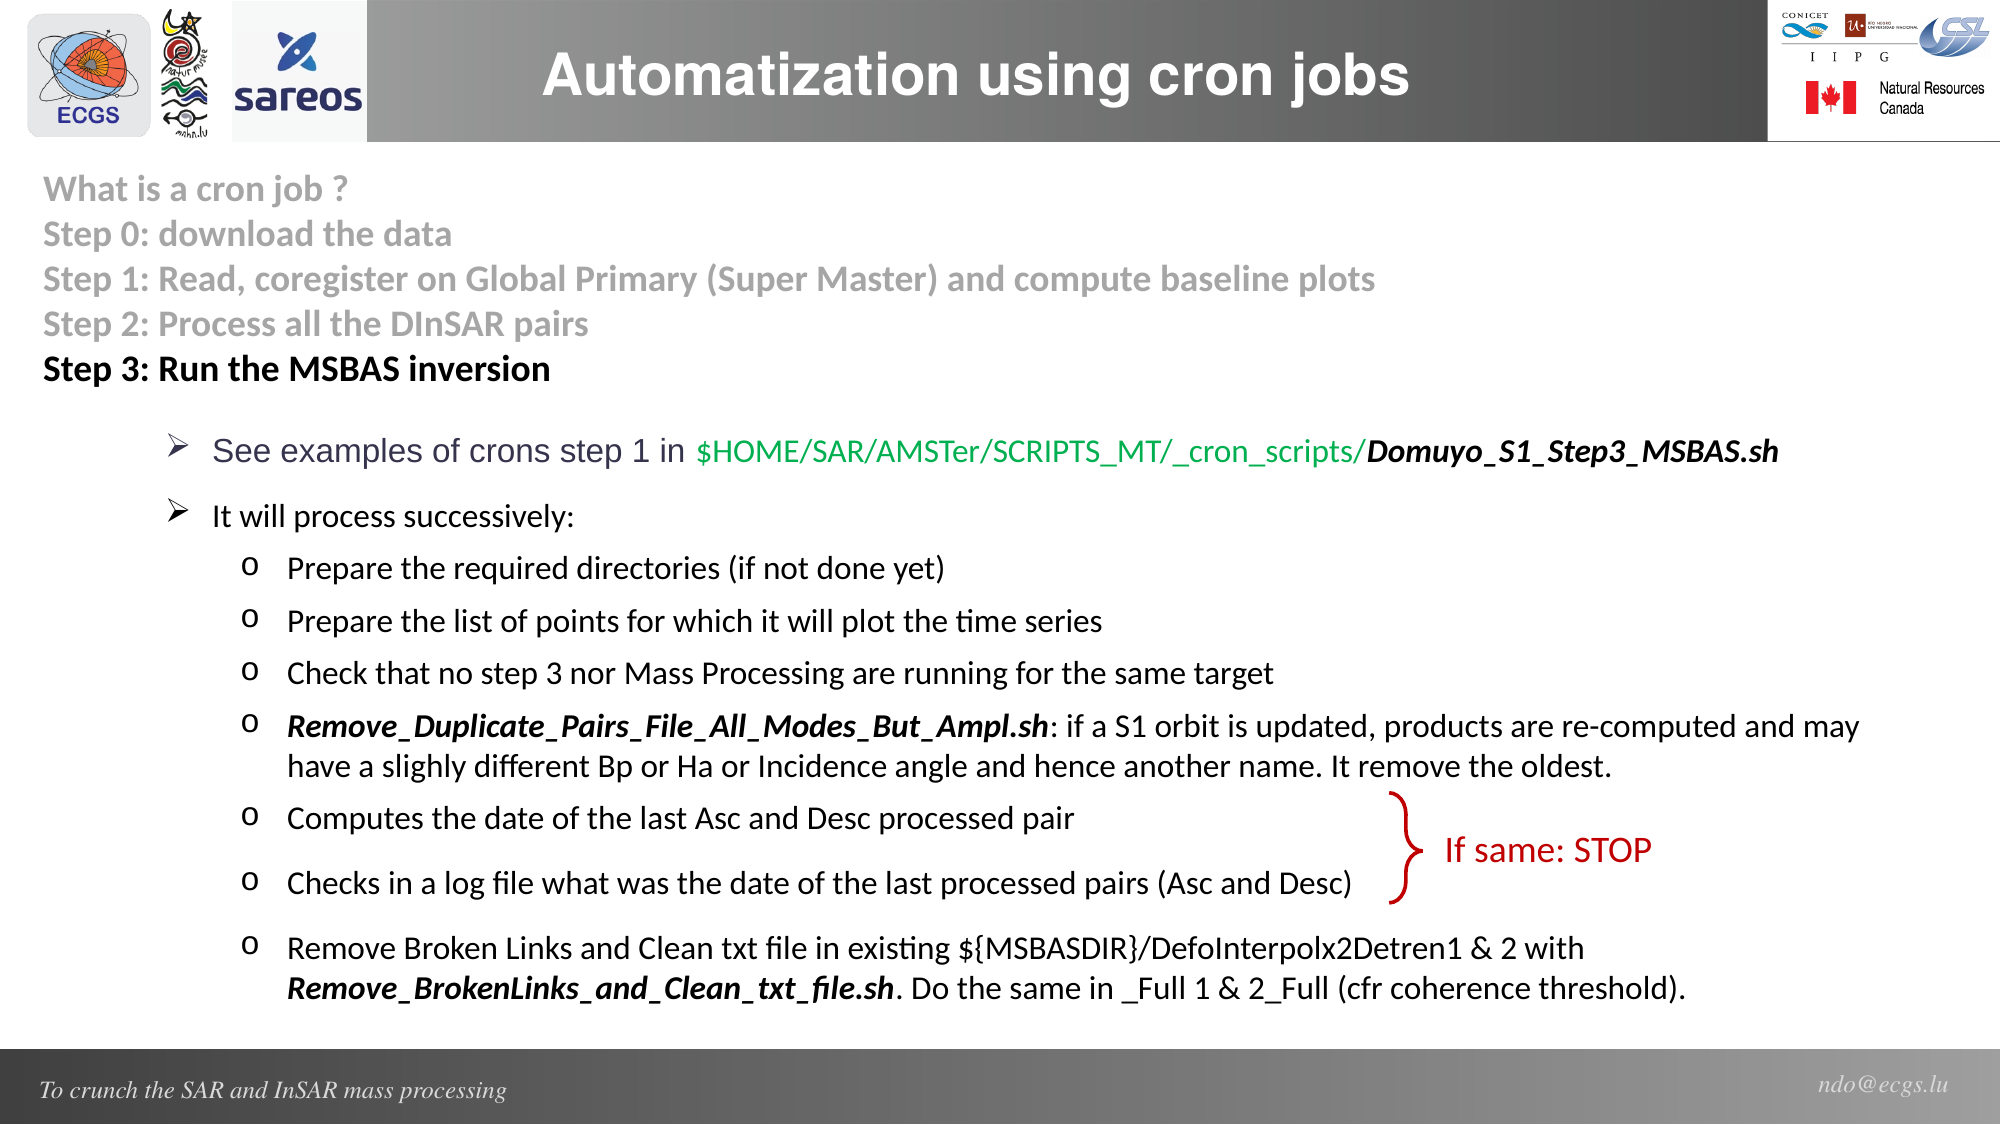

Automatization using cron jobs
What is a cron job ?
Step 0: download the data
Step 1: Read, coregister on Global Primary (Super Master) and compute baseline plots
Step 2: Process all the DInSAR pairs
Step 3: Run the MSBAS inversion
See examples of crons step 1 in $HOME/SAR/AMSTer/SCRIPTS_MT/_cron_scripts/Domuyo_S1_Step3_MSBAS.sh
It will process successively:
Prepare the required directories (if not done yet)
Prepare the list of points for which it will plot the time series
Check that no step 3 nor Mass Processing are running for the same target
Remove_Duplicate_Pairs_File_All_Modes_But_Ampl.sh: if a S1 orbit is updated, products are re-computed and may have a slighly different Bp or Ha or Incidence angle and hence another name. It remove the oldest.
Computes the date of the last Asc and Desc processed pair
Checks in a log file what was the date of the last processed pairs (Asc and Desc)
Remove Broken Links and Clean txt file in existing ${MSBASDIR}/DefoInterpolx2Detren1 & 2 with
Remove_BrokenLinks_and_Clean_txt_file.sh. Do the same in _Full 1 & 2_Full (cfr coherence threshold).

If same: STOP